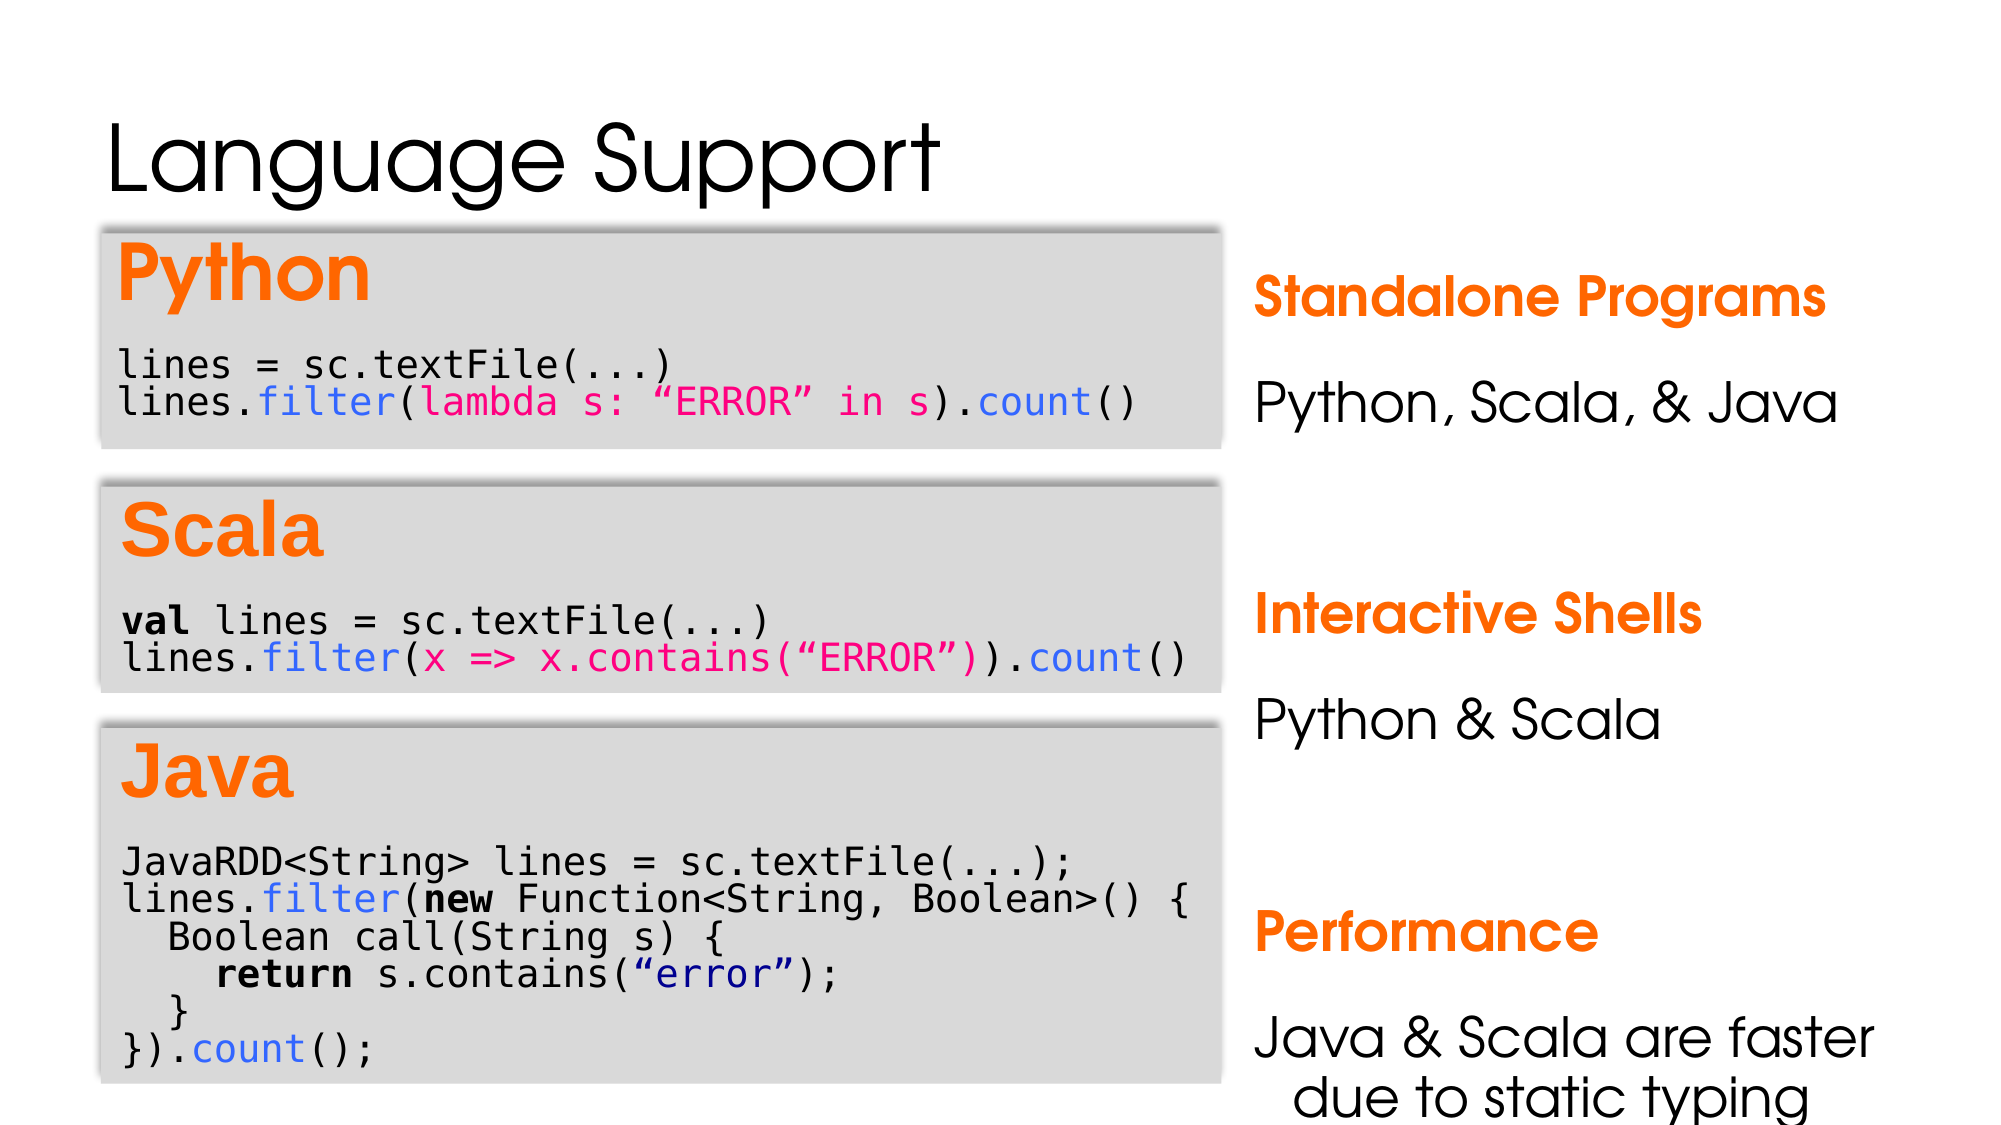

# Language Support
Python
lines = sc.textFile(...)
lines.filter(lambda s: “ERROR” in s).count()
Standalone Programs
Python, Scala, & Java

Interactive Shells
Python & Scala

Performance
Java & Scala are faster due to static typing
…but Python is often fine
Scala
val lines = sc.textFile(...)
lines.filter(x => x.contains(“ERROR”)).count()
Java
JavaRDD<String> lines = sc.textFile(...);
lines.filter(new Function<String, Boolean>() {
  Boolean call(String s) {
    return s.contains(“error”);
  }
}).count();